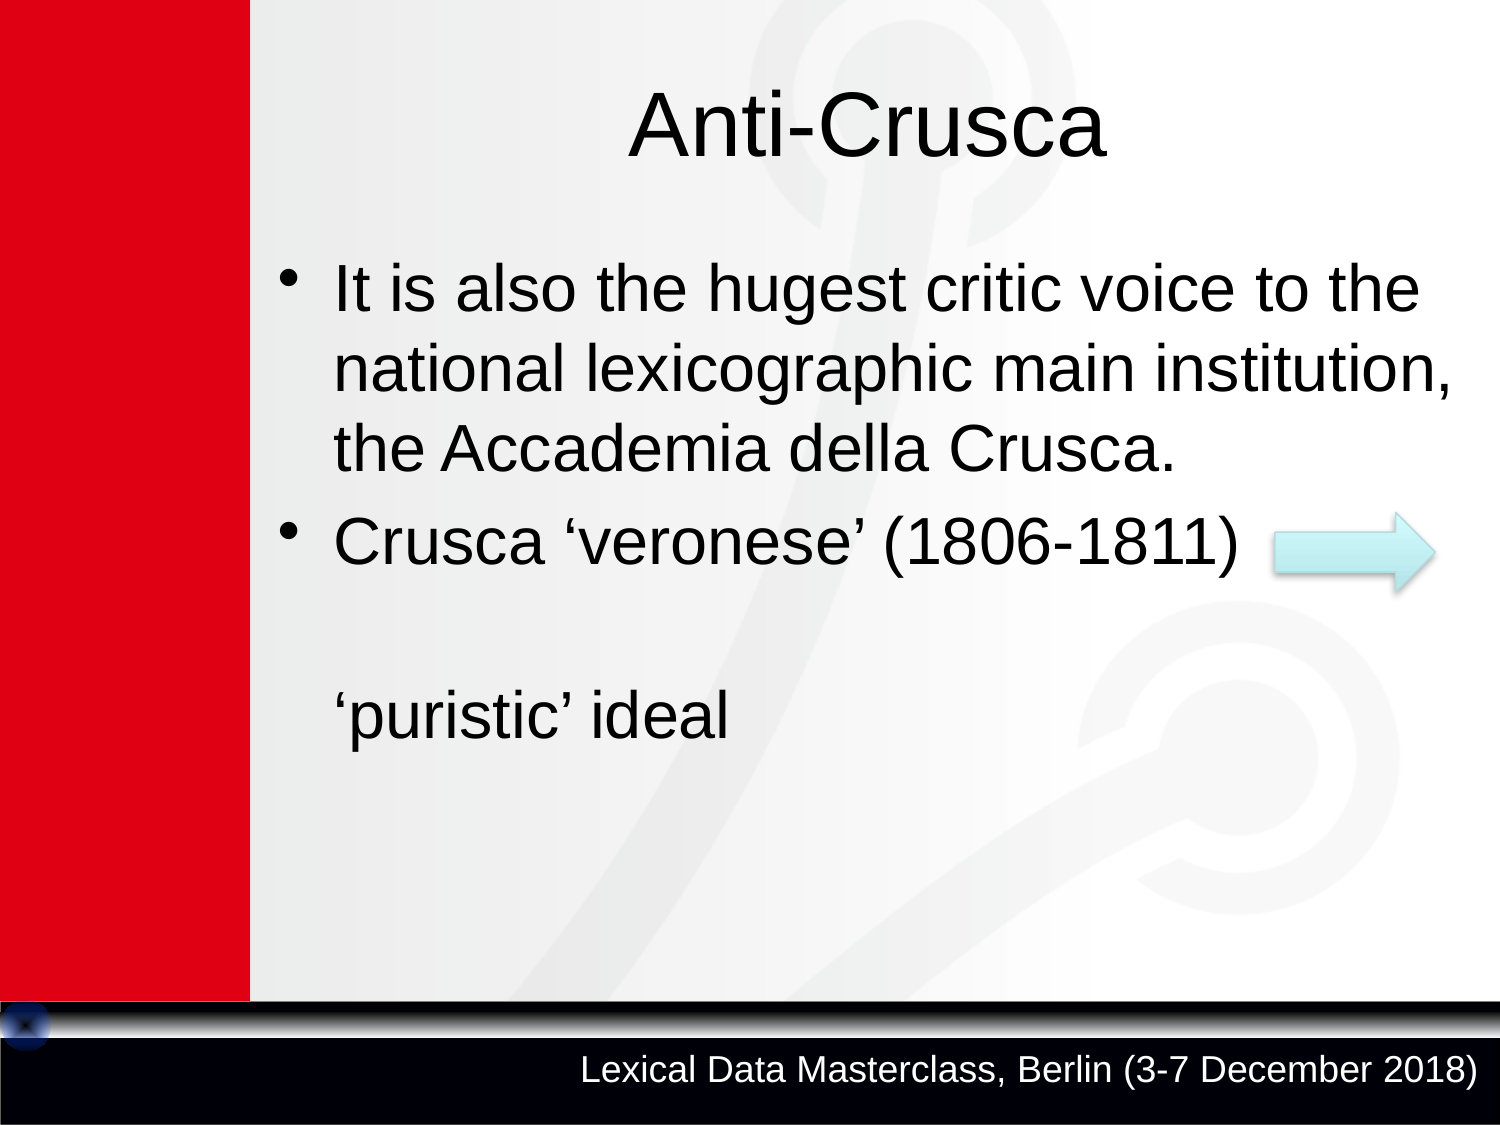

# Anti-Crusca
It is also the hugest critic voice to the national lexicographic main institution, the Accademia della Crusca.
Crusca ‘veronese’ (1806-1811)
	‘puristic’ ideal